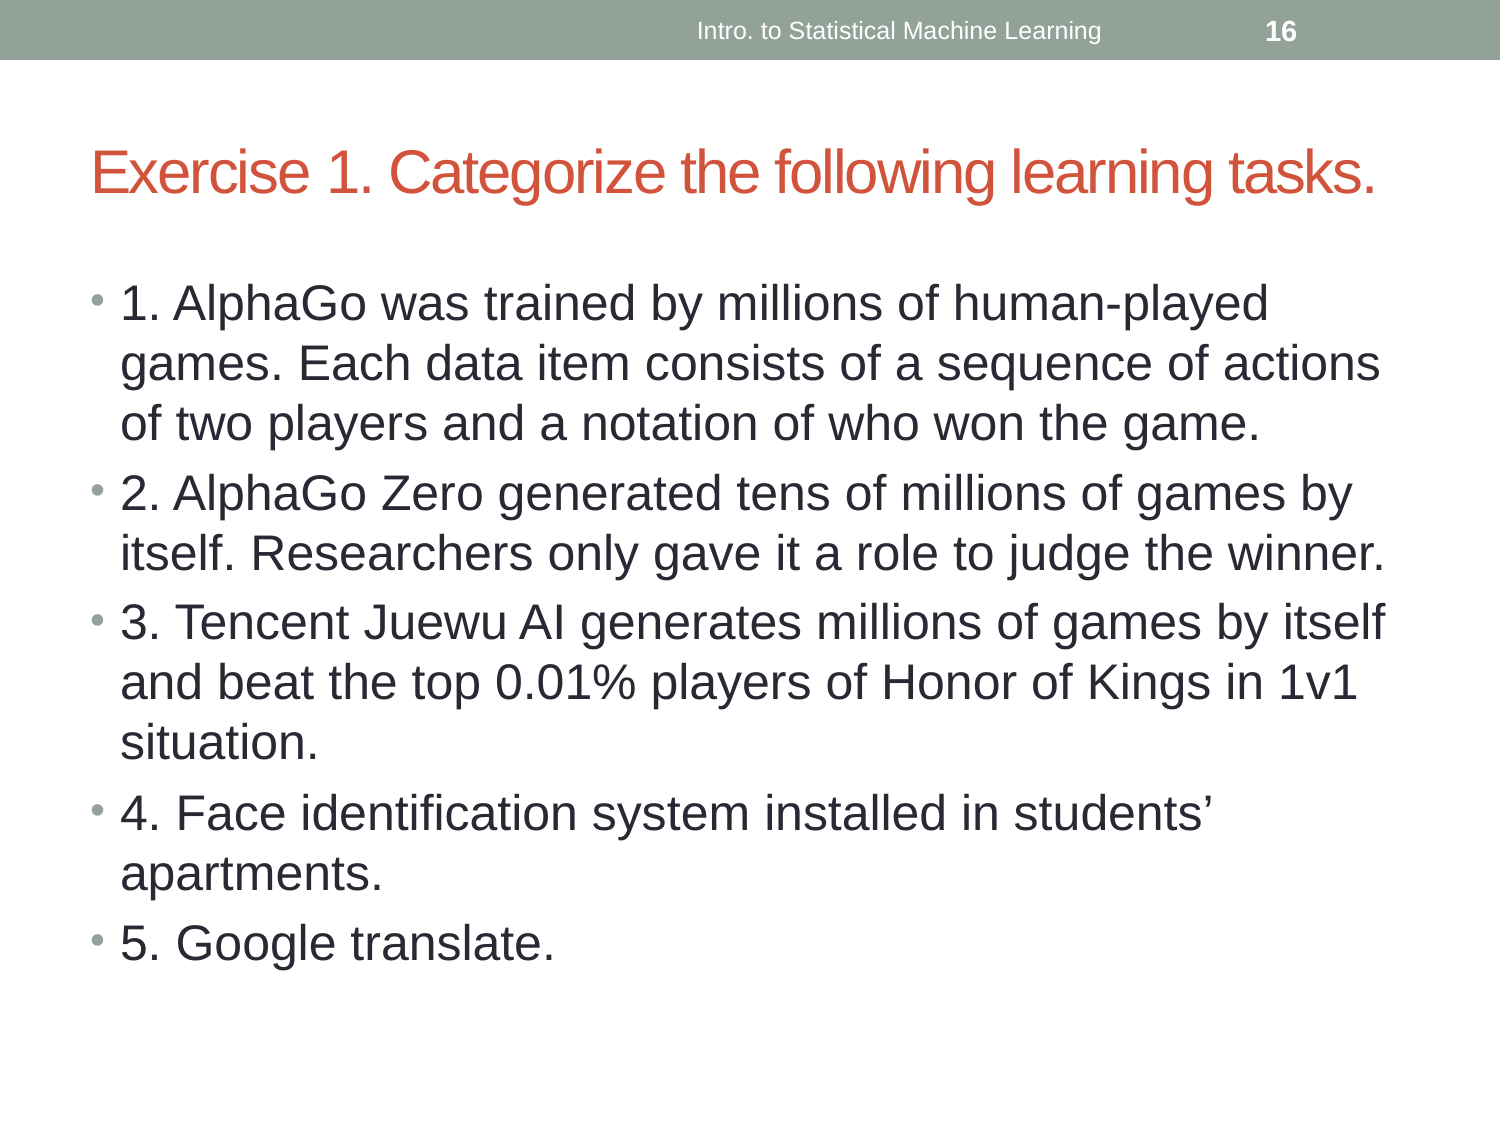

Intro. to Statistical Machine Learning
16
# Exercise 1. Categorize the following learning tasks.
1. AlphaGo was trained by millions of human-played games. Each data item consists of a sequence of actions of two players and a notation of who won the game.
2. AlphaGo Zero generated tens of millions of games by itself. Researchers only gave it a role to judge the winner.
3. Tencent Juewu AI generates millions of games by itself and beat the top 0.01% players of Honor of Kings in 1v1 situation.
4. Face identification system installed in students’ apartments.
5. Google translate.